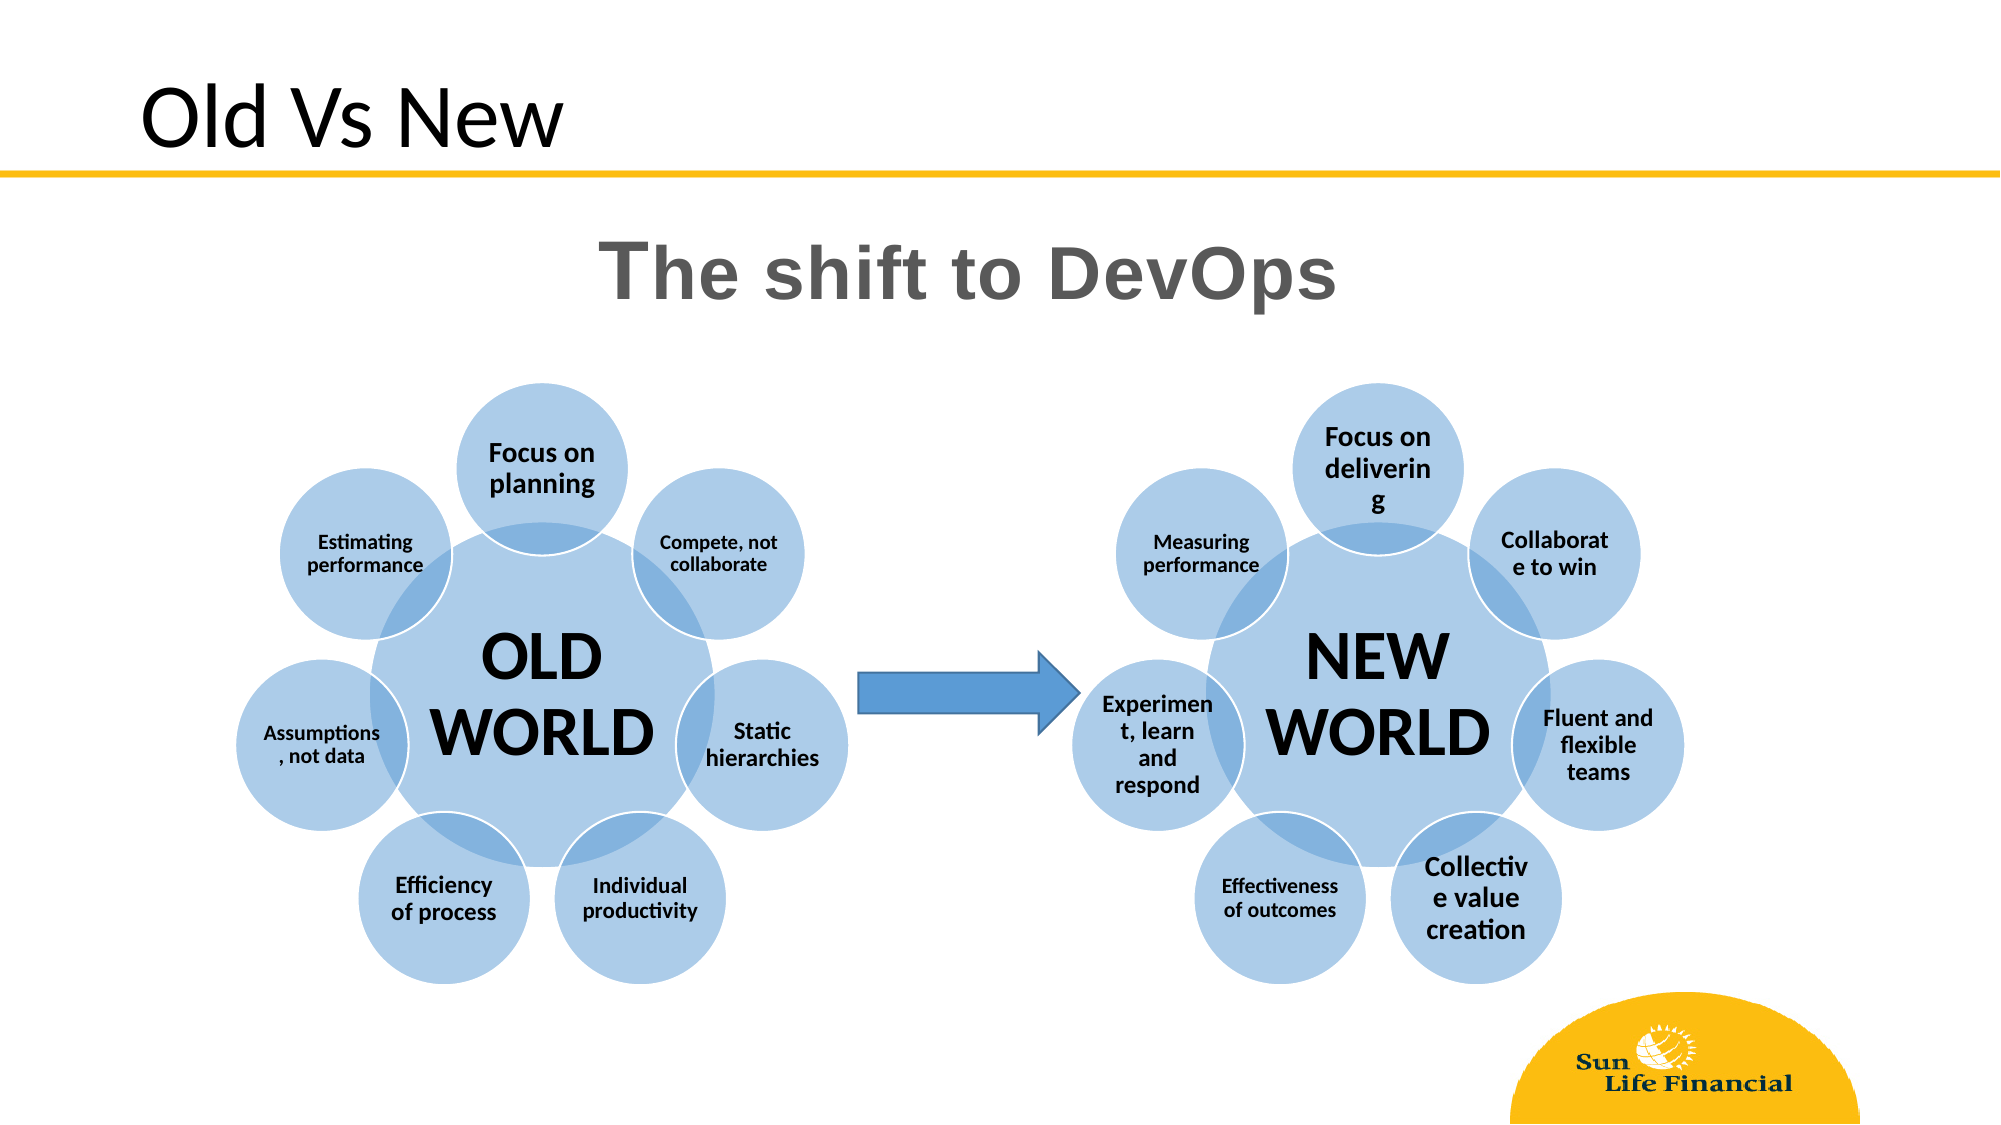

Old Vs New
The shift to DevOps
OLD WORLD
Focus on planning
Compete, not collaborate
Static hierarchies
Individual productivity
Efficiency of process
Assumptions, not data
Estimating performance
NEW WORLD
Focus on delivering
Collaborate to win
Fluent and flexible teams
Collective value creation
Effectiveness of outcomes
Experiment, learn and respond
Measuring performance